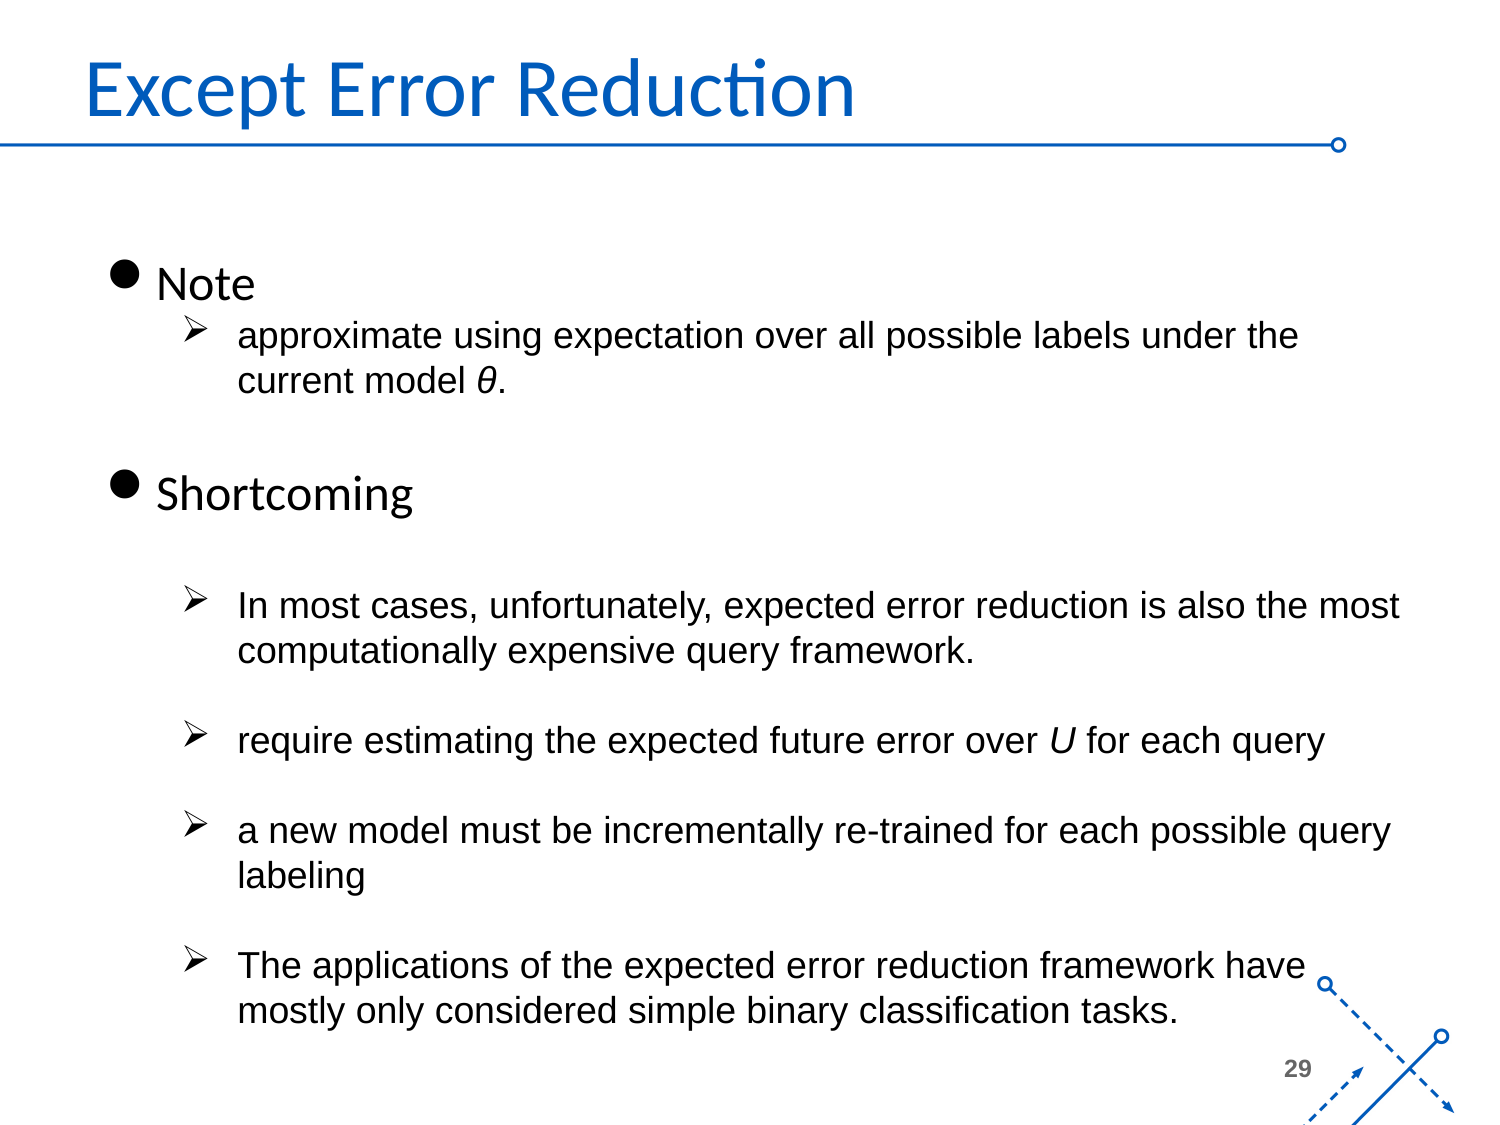

# Except Error Reduction
Note
approximate using expectation over all possible labels under the current model θ.

Shortcoming

In most cases, unfortunately, expected error reduction is also the most computationally expensive query framework.

require estimating the expected future error over U for each query

a new model must be incrementally re-trained for each possible query labeling

The applications of the expected error reduction framework have mostly only considered simple binary classification tasks.